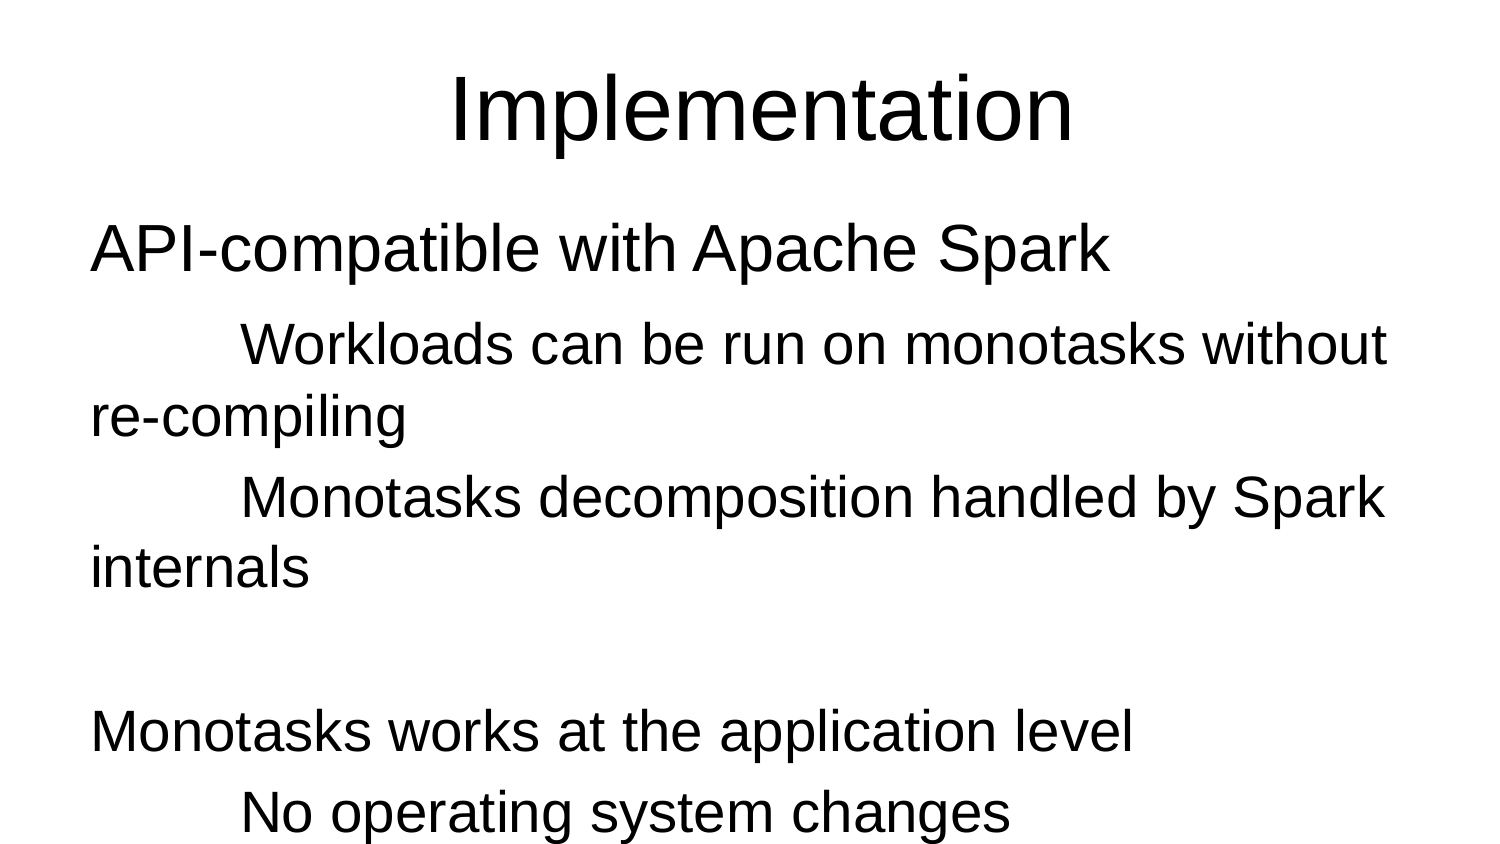

# Implementation
API-compatible with Apache Spark
	Workloads can be run on monotasks without re-compiling
	Monotasks decomposition handled by Spark internals

Monotasks works at the application level
	No operating system changes